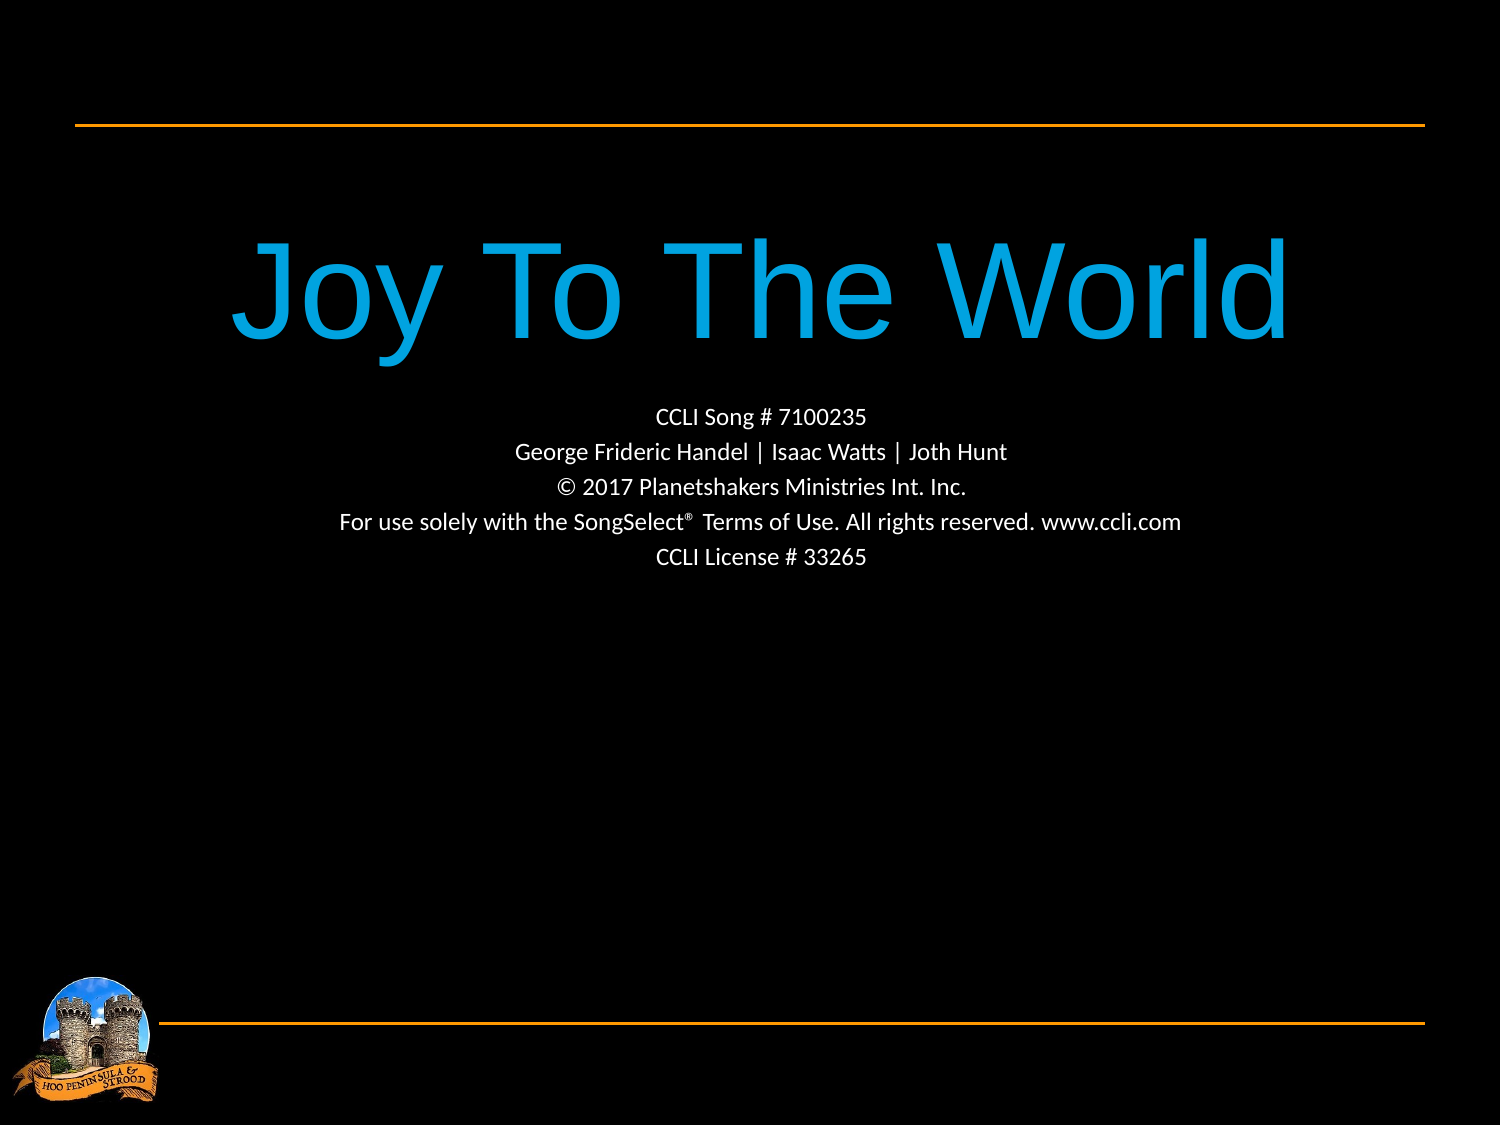

Joy To The World
CCLI Song # 7100235
George Frideric Handel | Isaac Watts | Joth Hunt
© 2017 Planetshakers Ministries Int. Inc.
For use solely with the SongSelect® Terms of Use. All rights reserved. www.ccli.com
CCLI License # 33265